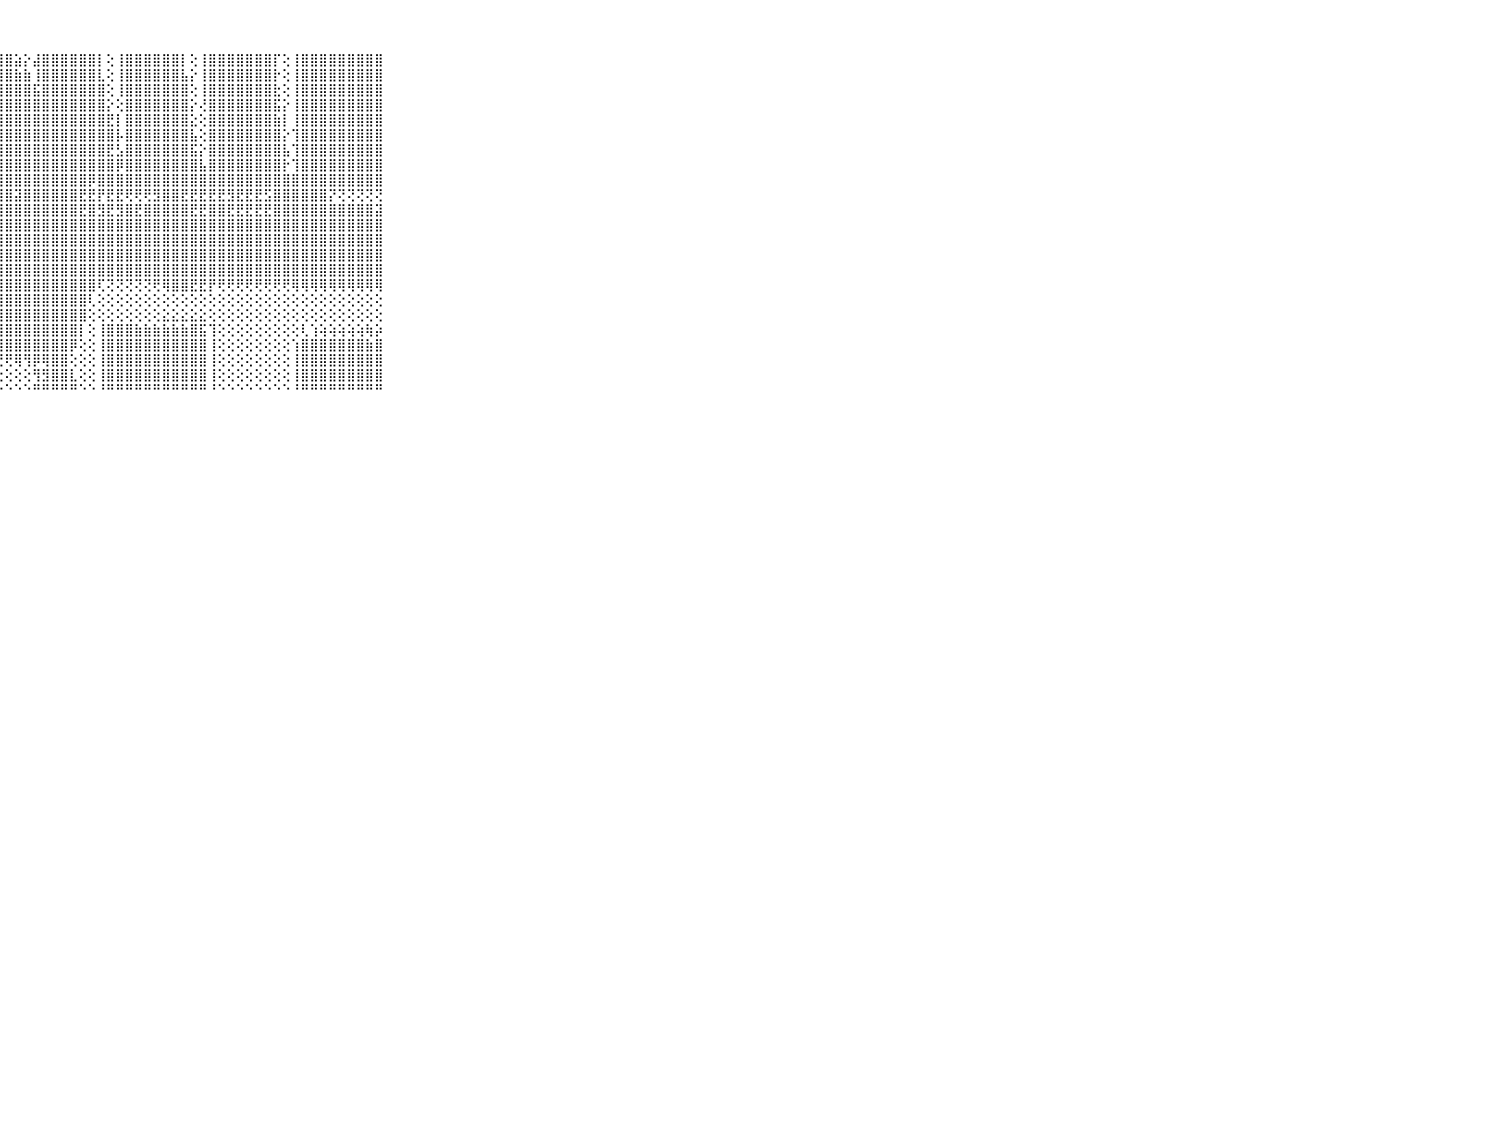

⠀⠀⠀⠀⠀⠀⠀⠀⠀⠀⠀⣿⣿⣿⣿⣿⣿⣿⣿⣿⣿⣿⣿⣿⣿⣿⣿⣿⣿⣵⡕⣼⣿⣿⣿⣿⣿⣿⡇⢕⢸⣿⣿⣿⣿⣿⣿⡇⢕⢸⣿⣿⣿⣿⣿⣿⣿⡏⢕⢸⣿⣿⣿⣿⣿⣿⣿⣿⣿⠀⠀⠀⠀⠀⠀⠀⠀⠀⠀⠀⠀
⠀⠀⠀⠀⠀⠀⠀⠀⠀⠀⠀⣿⣿⣿⣿⣿⣿⣿⣿⣿⣿⣿⣿⣿⣿⣿⣿⣿⣿⣷⣷⢸⣿⣿⣿⣿⣿⣿⣇⢕⢸⣿⣿⣿⣿⣿⣿⣧⡕⢸⣿⣿⣿⣿⣿⣿⣿⡗⢕⢸⣿⣿⣿⣿⣿⣿⣿⣿⣿⠀⠀⠀⠀⠀⠀⠀⠀⠀⠀⠀⠀
⠀⠀⠀⠀⠀⠀⠀⠀⠀⠀⠀⣿⣿⣿⣿⣿⣿⣿⣿⣿⣿⣿⣿⣿⣿⣿⣿⣿⣿⣿⣿⣯⣿⣿⣿⣿⣿⣿⣿⢕⢸⣿⣿⣿⣿⣿⣿⣿⢕⢸⣿⣿⣿⣿⣿⣿⣿⣗⢕⢸⣿⣿⣿⣿⣿⣿⣿⣿⣿⠀⠀⠀⠀⠀⠀⠀⠀⠀⠀⠀⠀
⠀⠀⠀⠀⠀⠀⠀⠀⠀⠀⠀⣿⣿⣿⣿⣿⣿⣿⣿⣿⣿⣿⣿⣿⣿⣿⣿⣿⣿⣿⣿⣿⣿⣿⣿⣿⣿⣿⣿⡕⢕⣿⣿⣿⣿⣿⣿⣿⡕⢜⣿⣿⣿⣿⣿⣿⣿⣯⡕⢸⣿⣿⣿⣿⣿⣿⣿⣿⣿⠀⠀⠀⠀⠀⠀⠀⠀⠀⠀⠀⠀
⠀⠀⠀⠀⠀⠀⠀⠀⠀⠀⠀⣿⣿⣿⣿⣿⣿⣿⣿⣿⣿⣿⣿⣿⣿⣿⣿⣿⣿⣿⣿⣿⣿⣿⣿⣿⣿⣿⣿⣟⡇⣿⣿⣿⣿⣿⣿⣿⣕⢕⣿⣿⣿⣿⣿⣿⣿⣷⡇⢸⣿⣿⣿⣿⣿⣿⣿⣿⣿⠀⠀⠀⠀⠀⠀⠀⠀⠀⠀⠀⠀
⠀⠀⠀⠀⠀⠀⠀⠀⠀⠀⠀⣿⣿⣿⣿⣿⣿⣿⣿⣿⣿⣿⣿⣿⣿⣿⣿⣿⣿⣿⣿⣿⣿⣿⣿⣿⣿⣿⣿⣿⡧⣿⣿⣿⣿⣿⣿⣿⣧⢕⣿⣿⣿⣿⣿⣿⣿⣿⡕⢹⣿⣿⣿⣿⣿⣿⣿⣿⣿⠀⠀⠀⠀⠀⠀⠀⠀⠀⠀⠀⠀
⠀⠀⠀⠀⠀⠀⠀⠀⠀⠀⠀⣿⣿⣿⣿⣿⣿⣿⣿⣿⣿⣿⣿⣿⣿⣿⣿⣿⣿⣿⣿⣿⣿⣿⣿⣿⣿⣿⣿⣟⣣⣿⣿⣿⣿⣿⣿⣿⣯⡕⣿⣿⣿⣿⣿⣿⣿⣿⣧⢹⣿⣿⣿⣿⣿⣿⣿⣿⣿⠀⠀⠀⠀⠀⠀⠀⠀⠀⠀⠀⠀
⠀⠀⠀⠀⠀⠀⠀⠀⠀⠀⠀⣿⣿⣿⣿⣿⣿⣿⣿⣿⣿⣿⣿⣿⣿⣿⣿⣿⣿⣿⣿⣿⣿⣿⣿⣿⣿⣿⣿⣿⡿⣿⣿⣿⣿⣿⣿⣿⣿⣧⣿⣿⣿⣿⣿⣿⣿⣿⡗⢹⣿⣿⣿⣿⣿⣿⣿⣿⣿⠀⠀⠀⠀⠀⠀⠀⠀⠀⠀⠀⠀
⠀⠀⠀⠀⠀⠀⠀⠀⠀⠀⠀⣿⣿⣿⣿⣿⣿⣿⣿⣿⣿⣿⣿⣿⣿⣿⣿⣿⣿⣿⣿⣿⣿⣿⣿⣿⣿⡿⣿⣿⣿⣿⣿⣿⣿⣿⣿⣿⣿⣿⣿⣿⣿⣿⣿⣿⣿⣿⣿⣿⣿⣿⣿⣿⣿⣿⣿⣿⣿⠀⠀⠀⠀⠀⠀⠀⠀⠀⠀⠀⠀
⠀⠀⠀⠀⠀⠀⠀⠀⠀⠀⠀⣿⣿⣿⣿⣿⣿⣿⣿⣿⣿⣿⣿⣿⣿⣿⣿⣿⣿⣽⣿⣿⣿⣿⣿⣿⣟⣟⡟⣟⣟⢟⢟⢟⣻⣿⣿⣟⣟⣟⣟⣟⣻⣟⣟⣟⣫⣿⣿⣿⣿⣿⣿⡝⢝⢝⢝⢝⢝⠀⠀⠀⠀⠀⠀⠀⠀⠀⠀⠀⠀
⠀⠀⠀⠀⠀⠀⠀⠀⠀⠀⠀⣟⣿⣟⣟⣻⣿⣟⣟⣟⣻⣻⣿⣿⣿⣿⣿⣿⣿⣿⣿⣿⣿⣿⣿⣿⣟⣿⣻⣟⣻⣿⣟⣿⣿⣿⣿⣿⣟⣟⣿⣿⣟⣟⣟⣟⣟⣿⣿⣿⣿⣿⣿⣿⣿⣿⣿⣿⣽⠀⠀⠀⠀⠀⠀⠀⠀⠀⠀⠀⠀
⠀⠀⠀⠀⠀⠀⠀⠀⠀⠀⠀⣿⣿⣿⣿⣿⣿⣿⣿⣿⣿⣿⣿⣿⣿⣿⣿⣿⣿⣿⣿⣿⣿⣿⣿⣿⣿⣿⣿⣿⣿⣿⣿⣿⣿⣿⣿⣿⣿⣿⣿⣿⣿⣿⣿⣿⣿⣿⣿⣿⣿⣿⣿⣿⣿⣿⣿⣿⣿⠀⠀⠀⠀⠀⠀⠀⠀⠀⠀⠀⠀
⠀⠀⠀⠀⠀⠀⠀⠀⠀⠀⠀⣿⣿⣿⣿⣿⣿⣿⣿⣿⣿⣿⣿⣿⣿⣿⣿⣿⣿⣿⣿⣿⣿⣿⣿⣿⣿⣿⣿⣿⣿⣿⣿⣿⣿⣿⣿⣿⣿⣿⣿⣿⣿⣿⣿⣿⣿⣿⣿⣿⣿⣿⣿⣿⣿⣿⣿⣿⣿⠀⠀⠀⠀⠀⠀⠀⠀⠀⠀⠀⠀
⠀⠀⠀⠀⠀⠀⠀⠀⠀⠀⠀⣿⣿⣿⣿⣿⣿⣿⣿⣿⣿⣿⣿⣿⣿⣿⣿⣿⣿⣿⣿⣿⣿⣿⣿⣿⣿⣿⣿⣿⣿⣿⣿⣿⣿⣿⣿⣿⣿⣿⣿⣿⣿⣿⣿⣿⣿⣿⣿⣿⣿⣿⣿⣿⣿⣿⣿⣿⣿⠀⠀⠀⠀⠀⠀⠀⠀⠀⠀⠀⠀
⠀⠀⠀⠀⠀⠀⠀⠀⠀⠀⠀⠛⠟⠟⠻⠿⠿⢿⢿⢿⢿⢿⢿⣿⣿⣿⣿⣿⣿⣿⣿⣿⣿⣿⣿⣿⣿⣿⣿⣿⣿⣿⣿⣿⣿⣿⣿⣿⣿⣿⣿⣿⣿⣿⣿⣿⣿⣿⣿⣿⣿⣿⣿⣿⣿⣿⣿⣿⣿⠀⠀⠀⠀⠀⠀⠀⠀⠀⠀⠀⠀
⠀⠀⠀⠀⠀⠀⠀⠀⠀⠀⠀⠁⢔⢔⢔⢔⢔⢔⢇⢔⢔⢔⢔⢕⢜⢹⣿⣿⣿⣿⣿⣿⣿⣿⣿⣿⣿⣿⢏⢝⢝⢝⢝⢝⢟⢿⣿⣿⣟⣟⡟⢟⢟⢟⢟⢟⢟⢟⢟⢿⢿⢿⢿⢿⢿⢿⢿⢿⢿⠀⠀⠀⠀⠀⠀⠀⠀⠀⠀⠀⠀
⠀⠀⠀⠀⠀⠀⠀⠀⠀⠀⠀⢔⢕⢕⢕⢕⢕⢕⢕⢕⢕⢕⢕⢕⢕⢸⣿⣿⣿⣿⣿⣿⣿⣿⣿⣿⣿⢇⢕⢕⢕⢕⢕⢕⢕⢕⢕⢕⢕⢕⢕⢕⢕⢕⢕⢕⢕⢕⢕⢕⢕⢕⢕⢕⢕⢕⢕⢕⢕⠀⠀⠀⠀⠀⠀⠀⠀⠀⠀⠀⠀
⠀⠀⠀⠀⠀⠀⠀⠀⠀⠀⠀⣿⣿⣿⣿⣷⡇⢕⢕⢕⢕⢕⣵⣵⣵⣿⣿⣿⣿⣿⣿⣿⣿⣿⣿⣿⣿⢕⢕⢕⢕⢕⢕⢕⢕⣕⣕⣕⣕⣕⢕⢕⢕⢕⢕⢕⢕⢕⢕⢕⢕⢕⢕⢕⢕⢕⢕⢕⢕⠀⠀⠀⠀⠀⠀⠀⠀⠀⠀⠀⠀
⠀⠀⠀⠀⠀⠀⠀⠀⠀⠀⠀⣿⣿⣿⣿⣿⢕⢕⢕⢕⢕⢕⣿⣿⣿⣿⣿⣿⣿⣿⣿⣿⣿⣿⣿⣿⡇⢕⢸⣿⣿⣿⣷⣷⣷⣷⣷⣷⣿⣯⢹⢕⢕⢕⢕⢕⢕⢕⢕⢕⢇⢱⢵⢵⢵⢵⢵⢷⡵⠀⠀⠀⠀⠀⠀⠀⠀⠀⠀⠀⠀
⠀⠀⠀⠀⠀⠀⠀⠀⠀⠀⠀⣿⣿⣿⣿⣿⢕⢕⢕⢕⢕⢕⣿⣿⣿⣿⣿⣿⣿⣿⣿⣿⣿⣿⣿⡿⢕⢕⢸⣿⣿⣿⣿⣿⣿⣿⣿⣿⣿⣿⢸⢕⢕⢕⢕⢕⢕⢕⢕⢱⣿⣿⣿⣿⣿⣿⣿⣷⣿⠀⠀⠀⠀⠀⠀⠀⠀⠀⠀⠀⠀
⠀⠀⠀⠀⠀⠀⠀⠀⠀⠀⠀⣿⣿⣿⣿⣿⢕⢕⢕⢕⢕⢕⣿⣿⣿⣿⢟⢟⢟⢿⢻⡿⢿⣿⣿⢕⢕⢕⢸⣿⣿⣿⣿⣿⣿⣿⣿⣿⣿⣿⢸⢕⢕⢕⢕⢕⢕⢕⢕⢸⣿⣿⣿⣿⣿⣿⣿⣿⣿⠀⠀⠀⠀⠀⠀⠀⠀⠀⠀⠀⠀
⠀⠀⠀⠀⠀⠀⠀⠀⠀⠀⠀⠙⢝⢝⢝⢝⢕⢕⢕⢕⢕⢕⢿⡿⢿⢏⢕⢕⢕⢕⢕⢻⣻⣿⣿⣇⢕⢕⢸⣿⣿⣿⣿⣿⣿⣿⣿⣿⣿⣿⢸⢕⢕⢕⢕⢕⢕⢕⢕⢸⣿⣿⣿⣿⣿⣿⣿⣿⣿⠀⠀⠀⠀⠀⠀⠀⠀⠀⠀⠀⠀
⠀⠀⠀⠀⠀⠀⠀⠀⠀⠀⠀⠀⠑⠑⠑⠑⠑⠑⠑⠑⠑⠑⠑⠑⠑⠑⠑⠑⠑⠑⠑⠛⠛⠛⠛⠛⠑⠑⠘⠛⠛⠛⠛⠛⠛⠛⠛⠛⠛⠛⠘⠑⠑⠑⠑⠑⠑⠑⠑⠘⠛⠛⠛⠛⠛⠛⠛⠛⠛⠀⠀⠀⠀⠀⠀⠀⠀⠀⠀⠀⠀